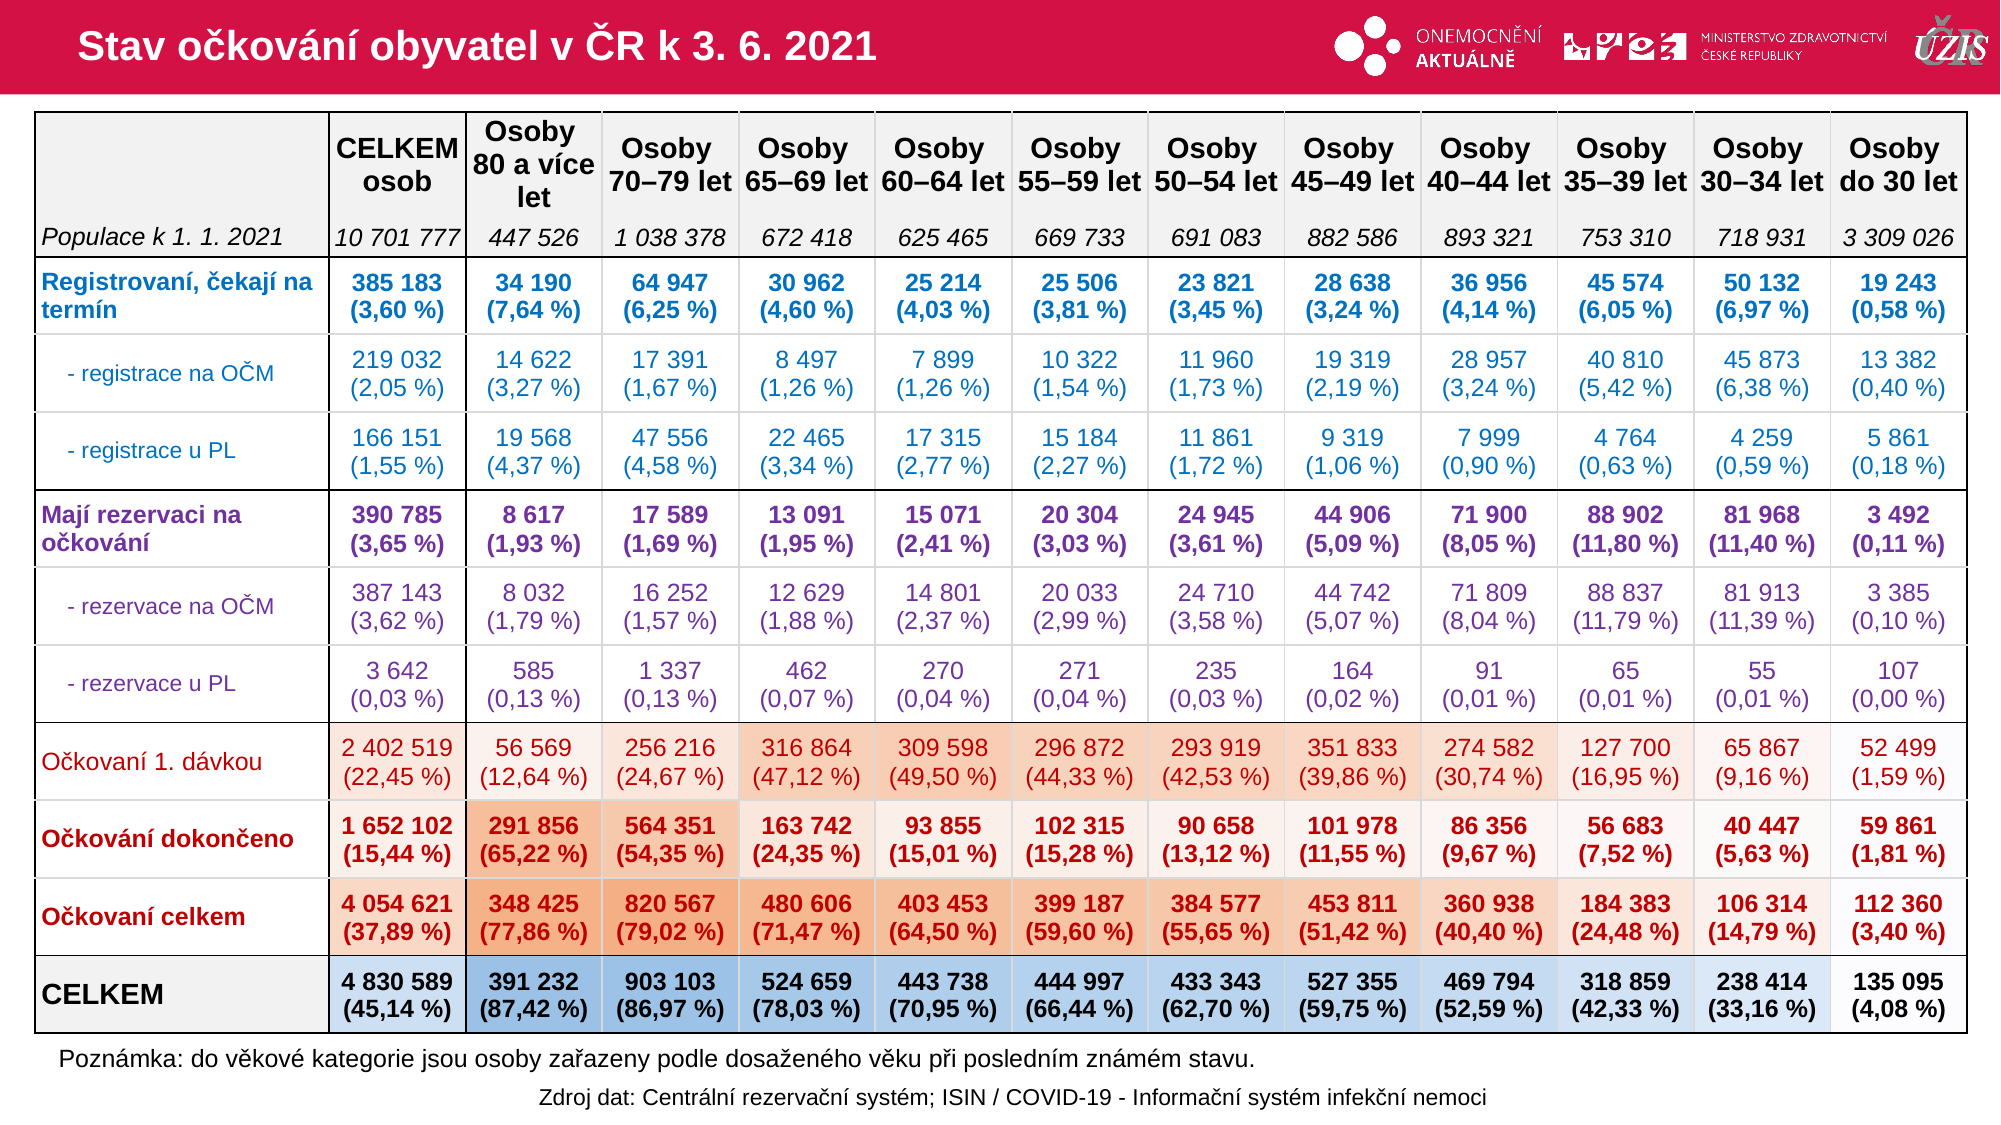

# Stav očkování obyvatel v ČR k 3. 6. 2021
|  | CELKEM osob | Osoby 80 a více let | Osoby 70–79 let | Osoby 65–69 let | Osoby 60–64 let | Osoby 55–59 let | Osoby 50–54 let | Osoby 45–49 let | Osoby 40–44 let | Osoby 35–39 let | Osoby 30–34 let | Osoby do 30 let |
| --- | --- | --- | --- | --- | --- | --- | --- | --- | --- | --- | --- | --- |
| Populace k 1. 1. 2021 | 10 701 777 | 447 526 | 1 038 378 | 672 418 | 625 465 | 669 733 | 691 083 | 882 586 | 893 321 | 753 310 | 718 931 | 3 309 026 |
| Registrovaní, čekají na termín | 385 183 (3,60 %) | 34 190 (7,64 %) | 64 947 (6,25 %) | 30 962 (4,60 %) | 25 214 (4,03 %) | 25 506 (3,81 %) | 23 821 (3,45 %) | 28 638 (3,24 %) | 36 956 (4,14 %) | 45 574 (6,05 %) | 50 132 (6,97 %) | 19 243 (0,58 %) |
| - registrace na OČM | 219 032 (2,05 %) | 14 622 (3,27 %) | 17 391 (1,67 %) | 8 497 (1,26 %) | 7 899 (1,26 %) | 10 322 (1,54 %) | 11 960 (1,73 %) | 19 319 (2,19 %) | 28 957 (3,24 %) | 40 810 (5,42 %) | 45 873 (6,38 %) | 13 382 (0,40 %) |
| - registrace u PL | 166 151 (1,55 %) | 19 568 (4,37 %) | 47 556 (4,58 %) | 22 465 (3,34 %) | 17 315 (2,77 %) | 15 184 (2,27 %) | 11 861 (1,72 %) | 9 319 (1,06 %) | 7 999 (0,90 %) | 4 764 (0,63 %) | 4 259 (0,59 %) | 5 861 (0,18 %) |
| Mají rezervaci na očkování | 390 785 (3,65 %) | 8 617 (1,93 %) | 17 589 (1,69 %) | 13 091 (1,95 %) | 15 071 (2,41 %) | 20 304 (3,03 %) | 24 945 (3,61 %) | 44 906 (5,09 %) | 71 900 (8,05 %) | 88 902 (11,80 %) | 81 968 (11,40 %) | 3 492 (0,11 %) |
| - rezervace na OČM | 387 143 (3,62 %) | 8 032 (1,79 %) | 16 252 (1,57 %) | 12 629 (1,88 %) | 14 801 (2,37 %) | 20 033 (2,99 %) | 24 710 (3,58 %) | 44 742 (5,07 %) | 71 809 (8,04 %) | 88 837 (11,79 %) | 81 913 (11,39 %) | 3 385 (0,10 %) |
| - rezervace u PL | 3 642 (0,03 %) | 585 (0,13 %) | 1 337 (0,13 %) | 462 (0,07 %) | 270 (0,04 %) | 271 (0,04 %) | 235 (0,03 %) | 164 (0,02 %) | 91 (0,01 %) | 65 (0,01 %) | 55 (0,01 %) | 107 (0,00 %) |
| Očkovaní 1. dávkou | 2 402 519 (22,45 %) | 56 569 (12,64 %) | 256 216 (24,67 %) | 316 864 (47,12 %) | 309 598 (49,50 %) | 296 872 (44,33 %) | 293 919 (42,53 %) | 351 833 (39,86 %) | 274 582 (30,74 %) | 127 700 (16,95 %) | 65 867 (9,16 %) | 52 499 (1,59 %) |
| Očkování dokončeno | 1 652 102 (15,44 %) | 291 856 (65,22 %) | 564 351 (54,35 %) | 163 742 (24,35 %) | 93 855 (15,01 %) | 102 315 (15,28 %) | 90 658 (13,12 %) | 101 978 (11,55 %) | 86 356 (9,67 %) | 56 683 (7,52 %) | 40 447 (5,63 %) | 59 861 (1,81 %) |
| Očkovaní celkem | 4 054 621 (37,89 %) | 348 425 (77,86 %) | 820 567 (79,02 %) | 480 606 (71,47 %) | 403 453 (64,50 %) | 399 187 (59,60 %) | 384 577 (55,65 %) | 453 811 (51,42 %) | 360 938 (40,40 %) | 184 383 (24,48 %) | 106 314 (14,79 %) | 112 360 (3,40 %) |
| CELKEM | 4 830 589 (45,14 %) | 391 232 (87,42 %) | 903 103 (86,97 %) | 524 659 (78,03 %) | 443 738 (70,95 %) | 444 997 (66,44 %) | 433 343 (62,70 %) | 527 355 (59,75 %) | 469 794 (52,59 %) | 318 859 (42,33 %) | 238 414 (33,16 %) | 135 095 (4,08 %) |
|  |  |  |  |  |  |  |  |  |  |  |  |
| --- | --- | --- | --- | --- | --- | --- | --- | --- | --- | --- | --- |
|  |  |  |  |  |  |  |  |  |  |  |  |
|  |  |  |  |  |  |  |  |  |  |  |  |
|  |  |  |  |  |  |  |  |  |  |  |  |
Poznámka: do věkové kategorie jsou osoby zařazeny podle dosaženého věku při posledním známém stavu.
Zdroj dat: Centrální rezervační systém; ISIN / COVID-19 - Informační systém infekční nemoci